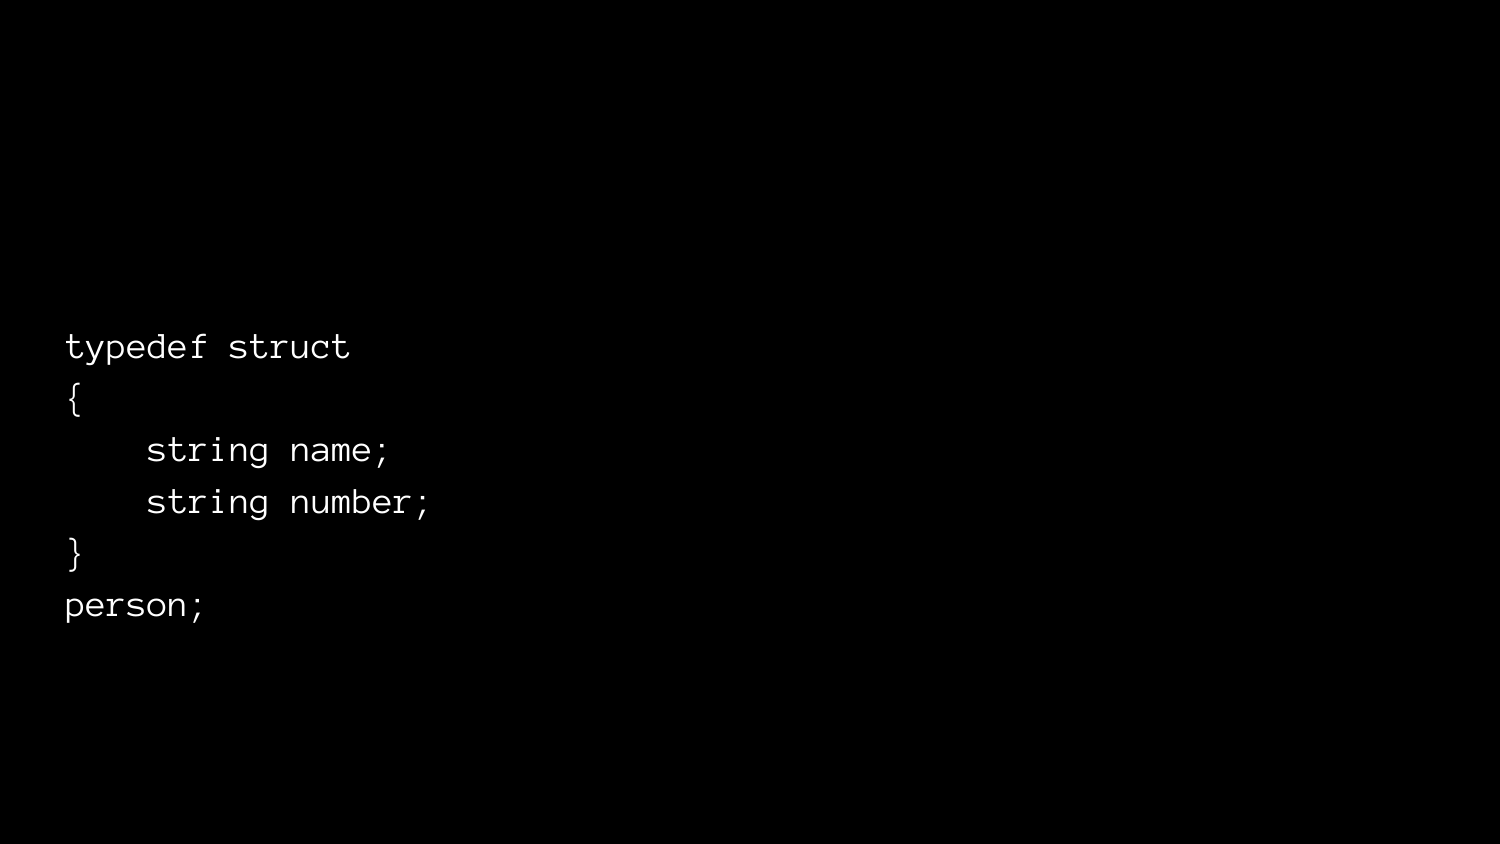

typedef struct
{
    string name;
    string number;
}
person;